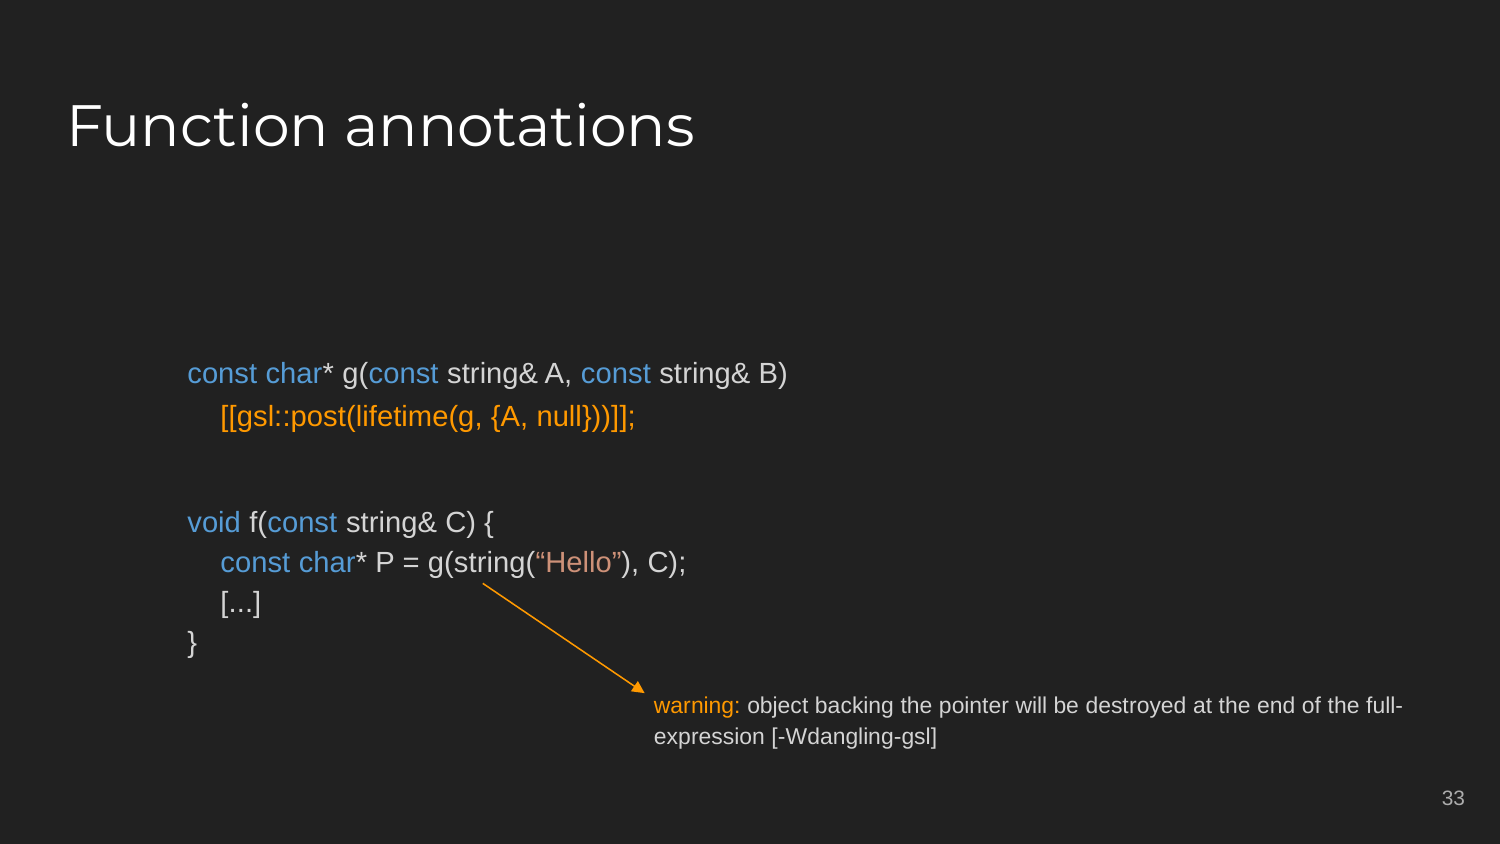

# Function annotations
const char* g(const string& A, const string& B)
void f(const string& C) {
    const char* P = g(string(“Hello”), C);
    [...]
}
    [[gsl::post(lifetime(g, {A, null}))]];
warning: object backing the pointer will be destroyed at the end of the full-expression [-Wdangling-gsl]
33